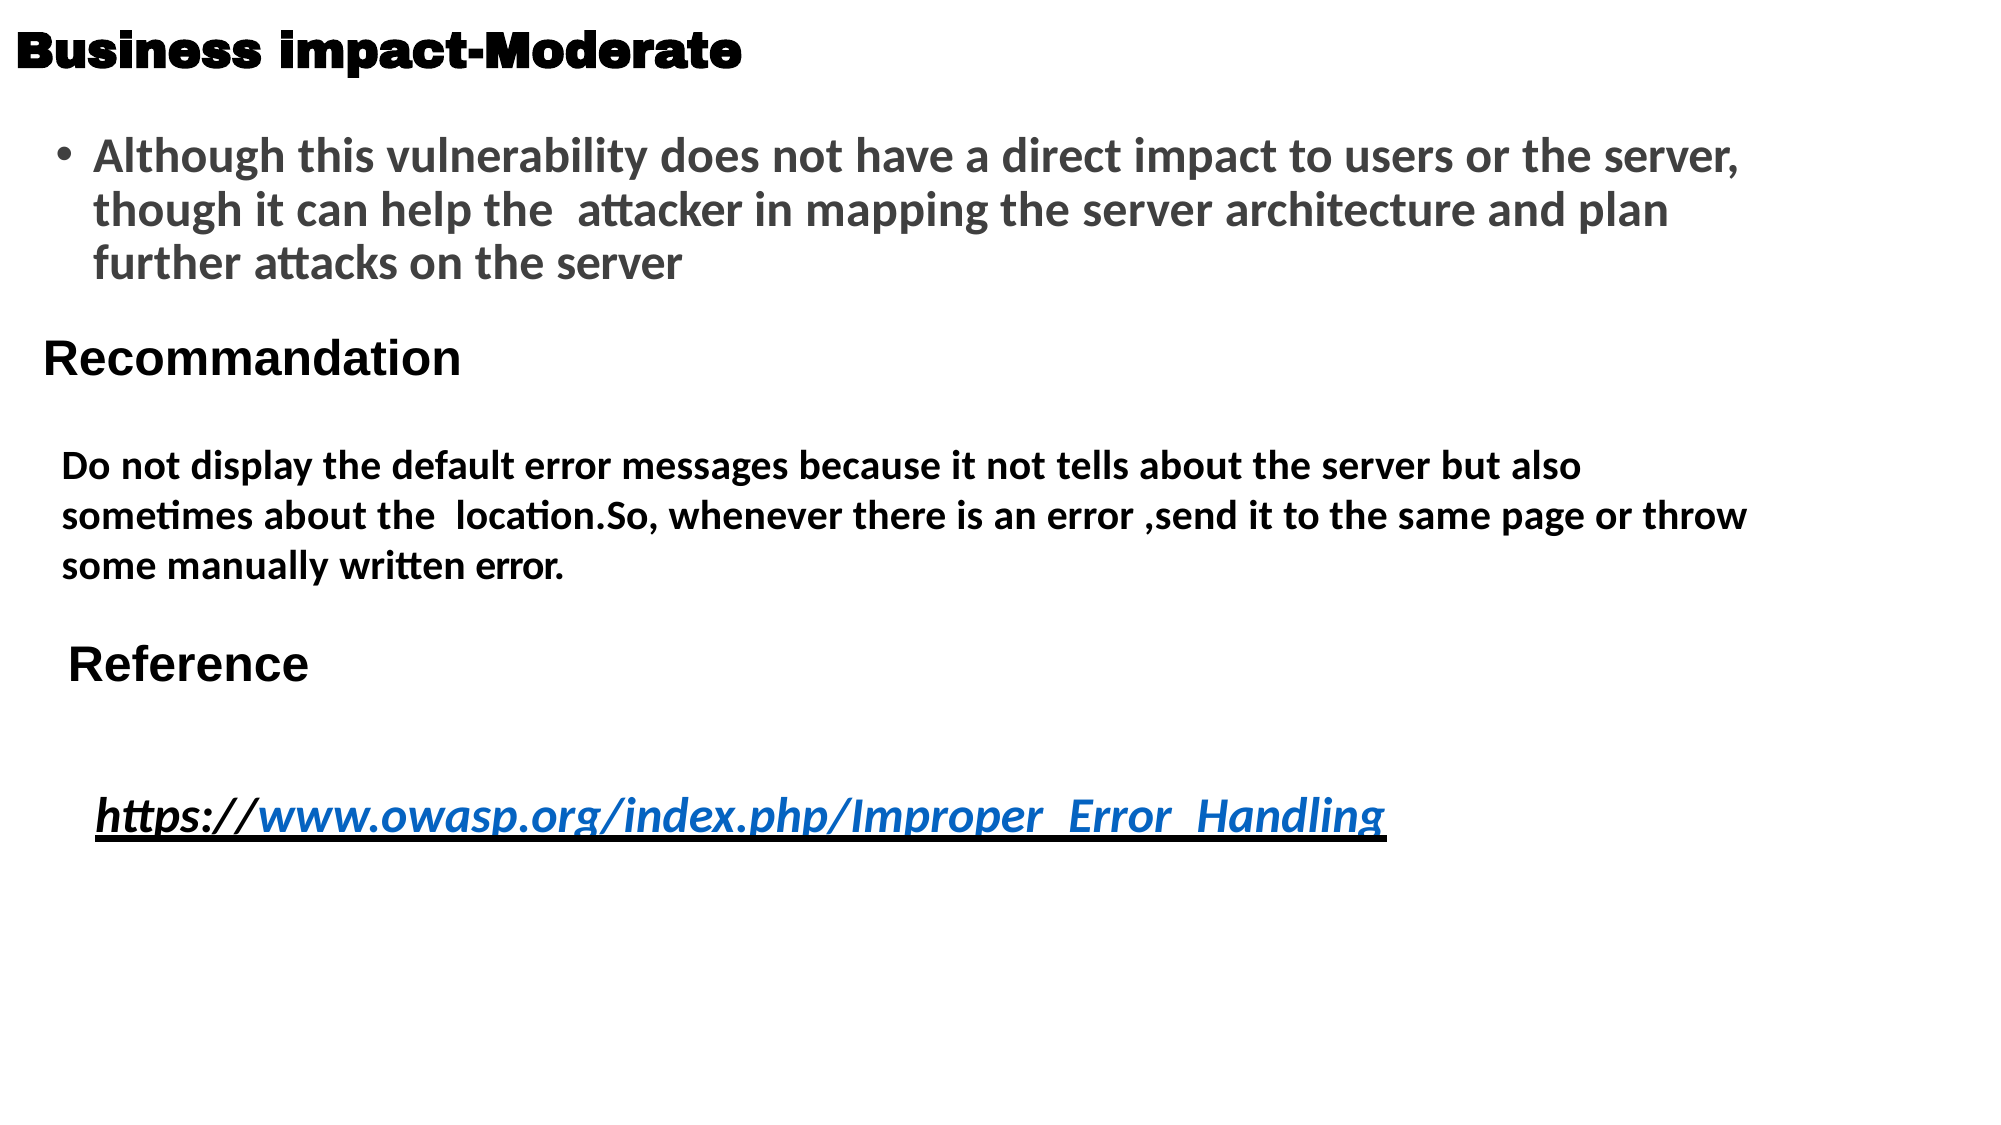

# Business impact-Moderate
Although this vulnerability does not have a direct impact to users or the server, though it can help the  attacker in mapping the server architecture and plan further attacks on the server
Recommandation
Do not display the default error messages because it not tells about the server but also sometimes about the  location.So, whenever there is an error ,send it to the same page or throw some manually written error.

Reference
https://www.owasp.org/index.php/Improper_Error_Handling